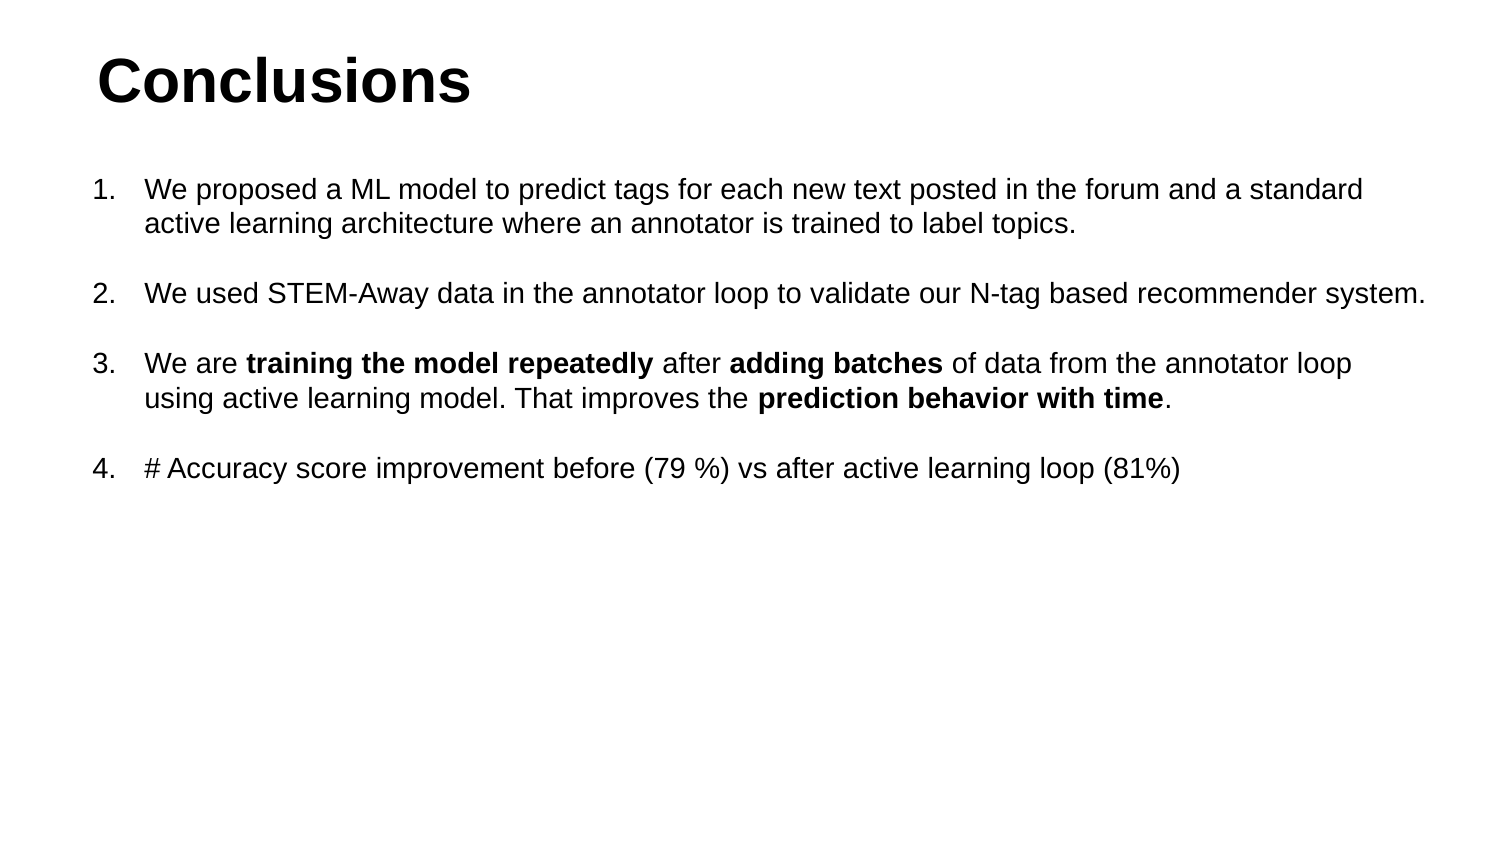

# Conclusions
We proposed a ML model to predict tags for each new text posted in the forum and a standard active learning architecture where an annotator is trained to label topics.

We used STEM-Away data in the annotator loop to validate our N-tag based recommender system.

We are training the model repeatedly after adding batches of data from the annotator loop using active learning model. That improves the prediction behavior with time.

# Accuracy score improvement before (79 %) vs after active learning loop (81%)